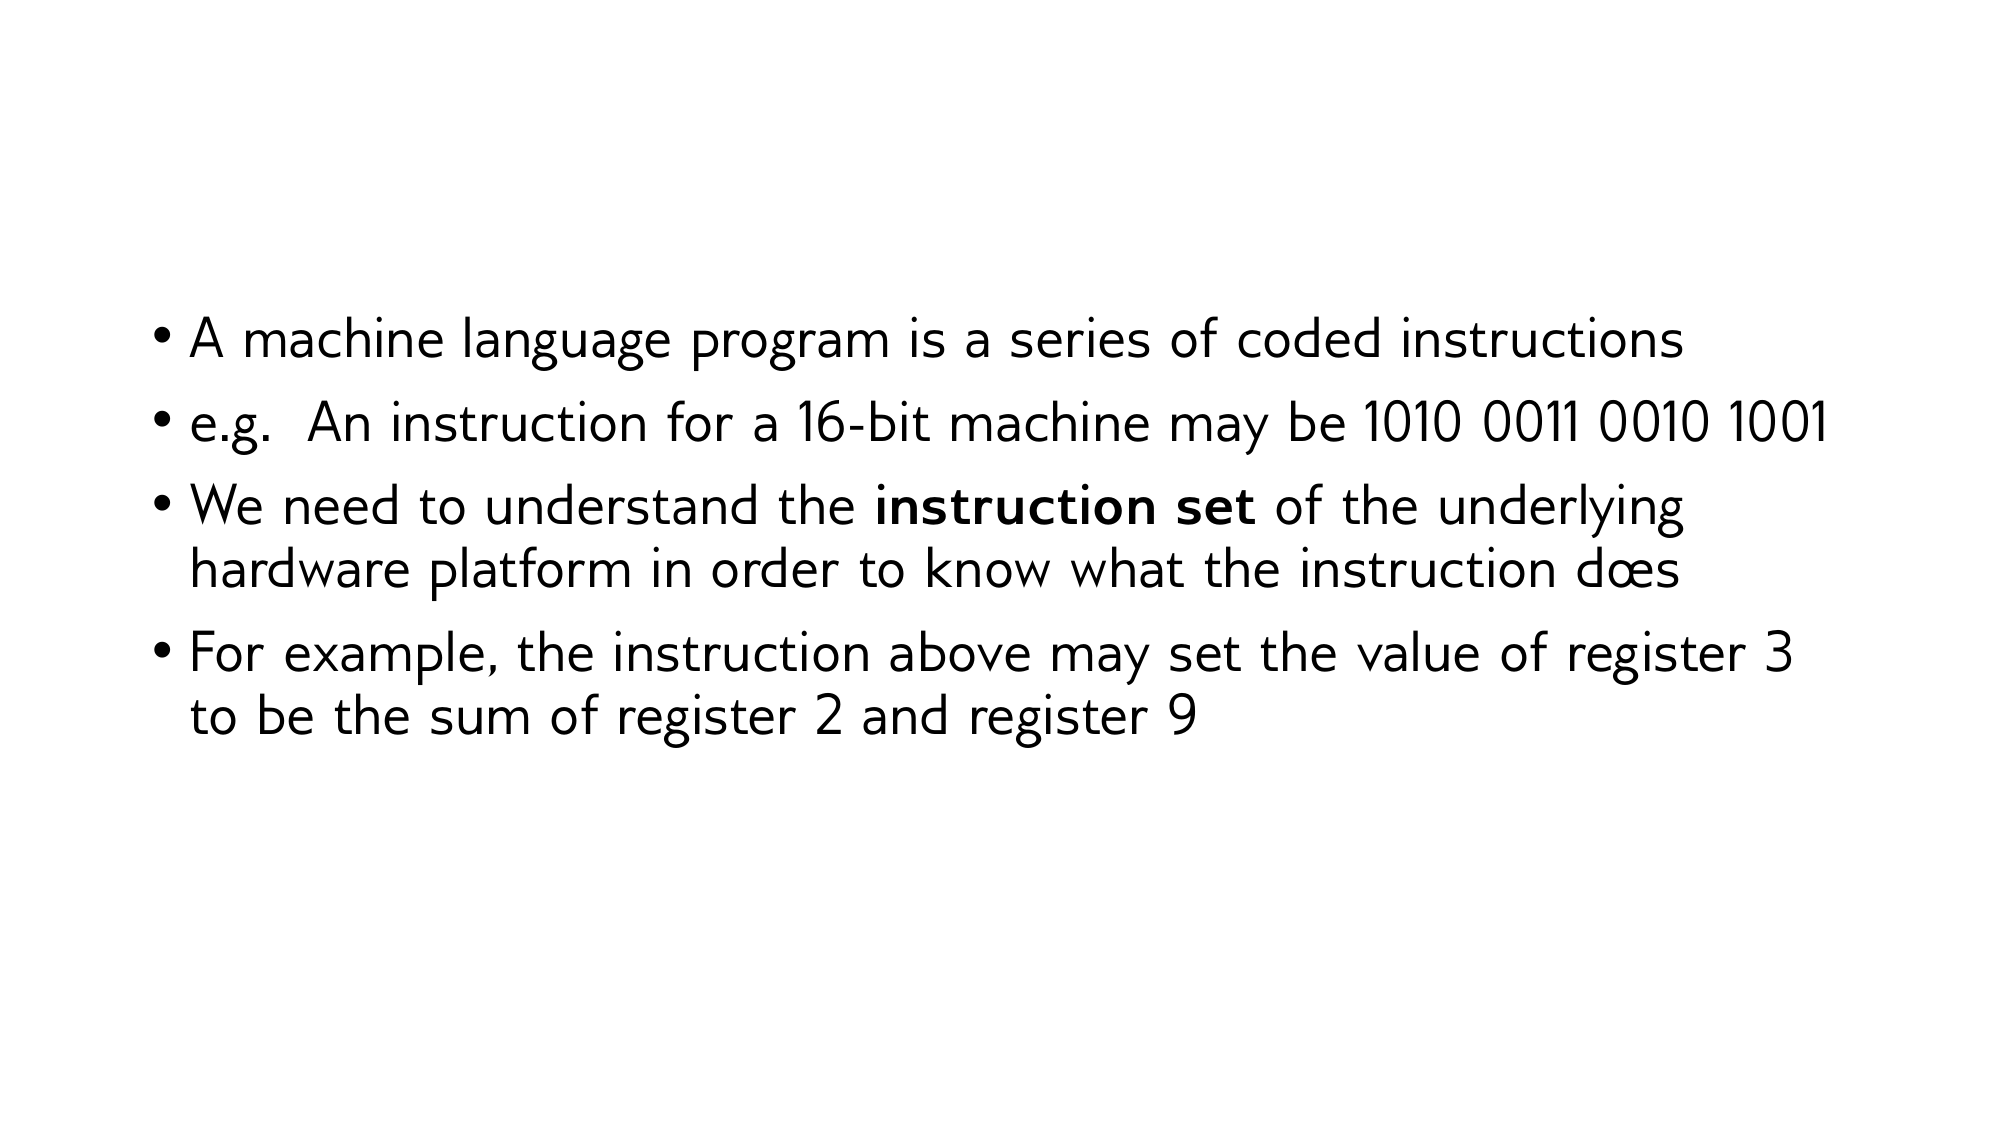

#
A machine language program is a series of coded instructions
e.g.  An instruction for a 16-bit machine may be 1010 0011 0010 1001
We need to understand the instruction set of the underlying hardware platform in order to know what the instruction does
For example, the instruction above may set the value of register 3 to be the sum of register 2 and register 9